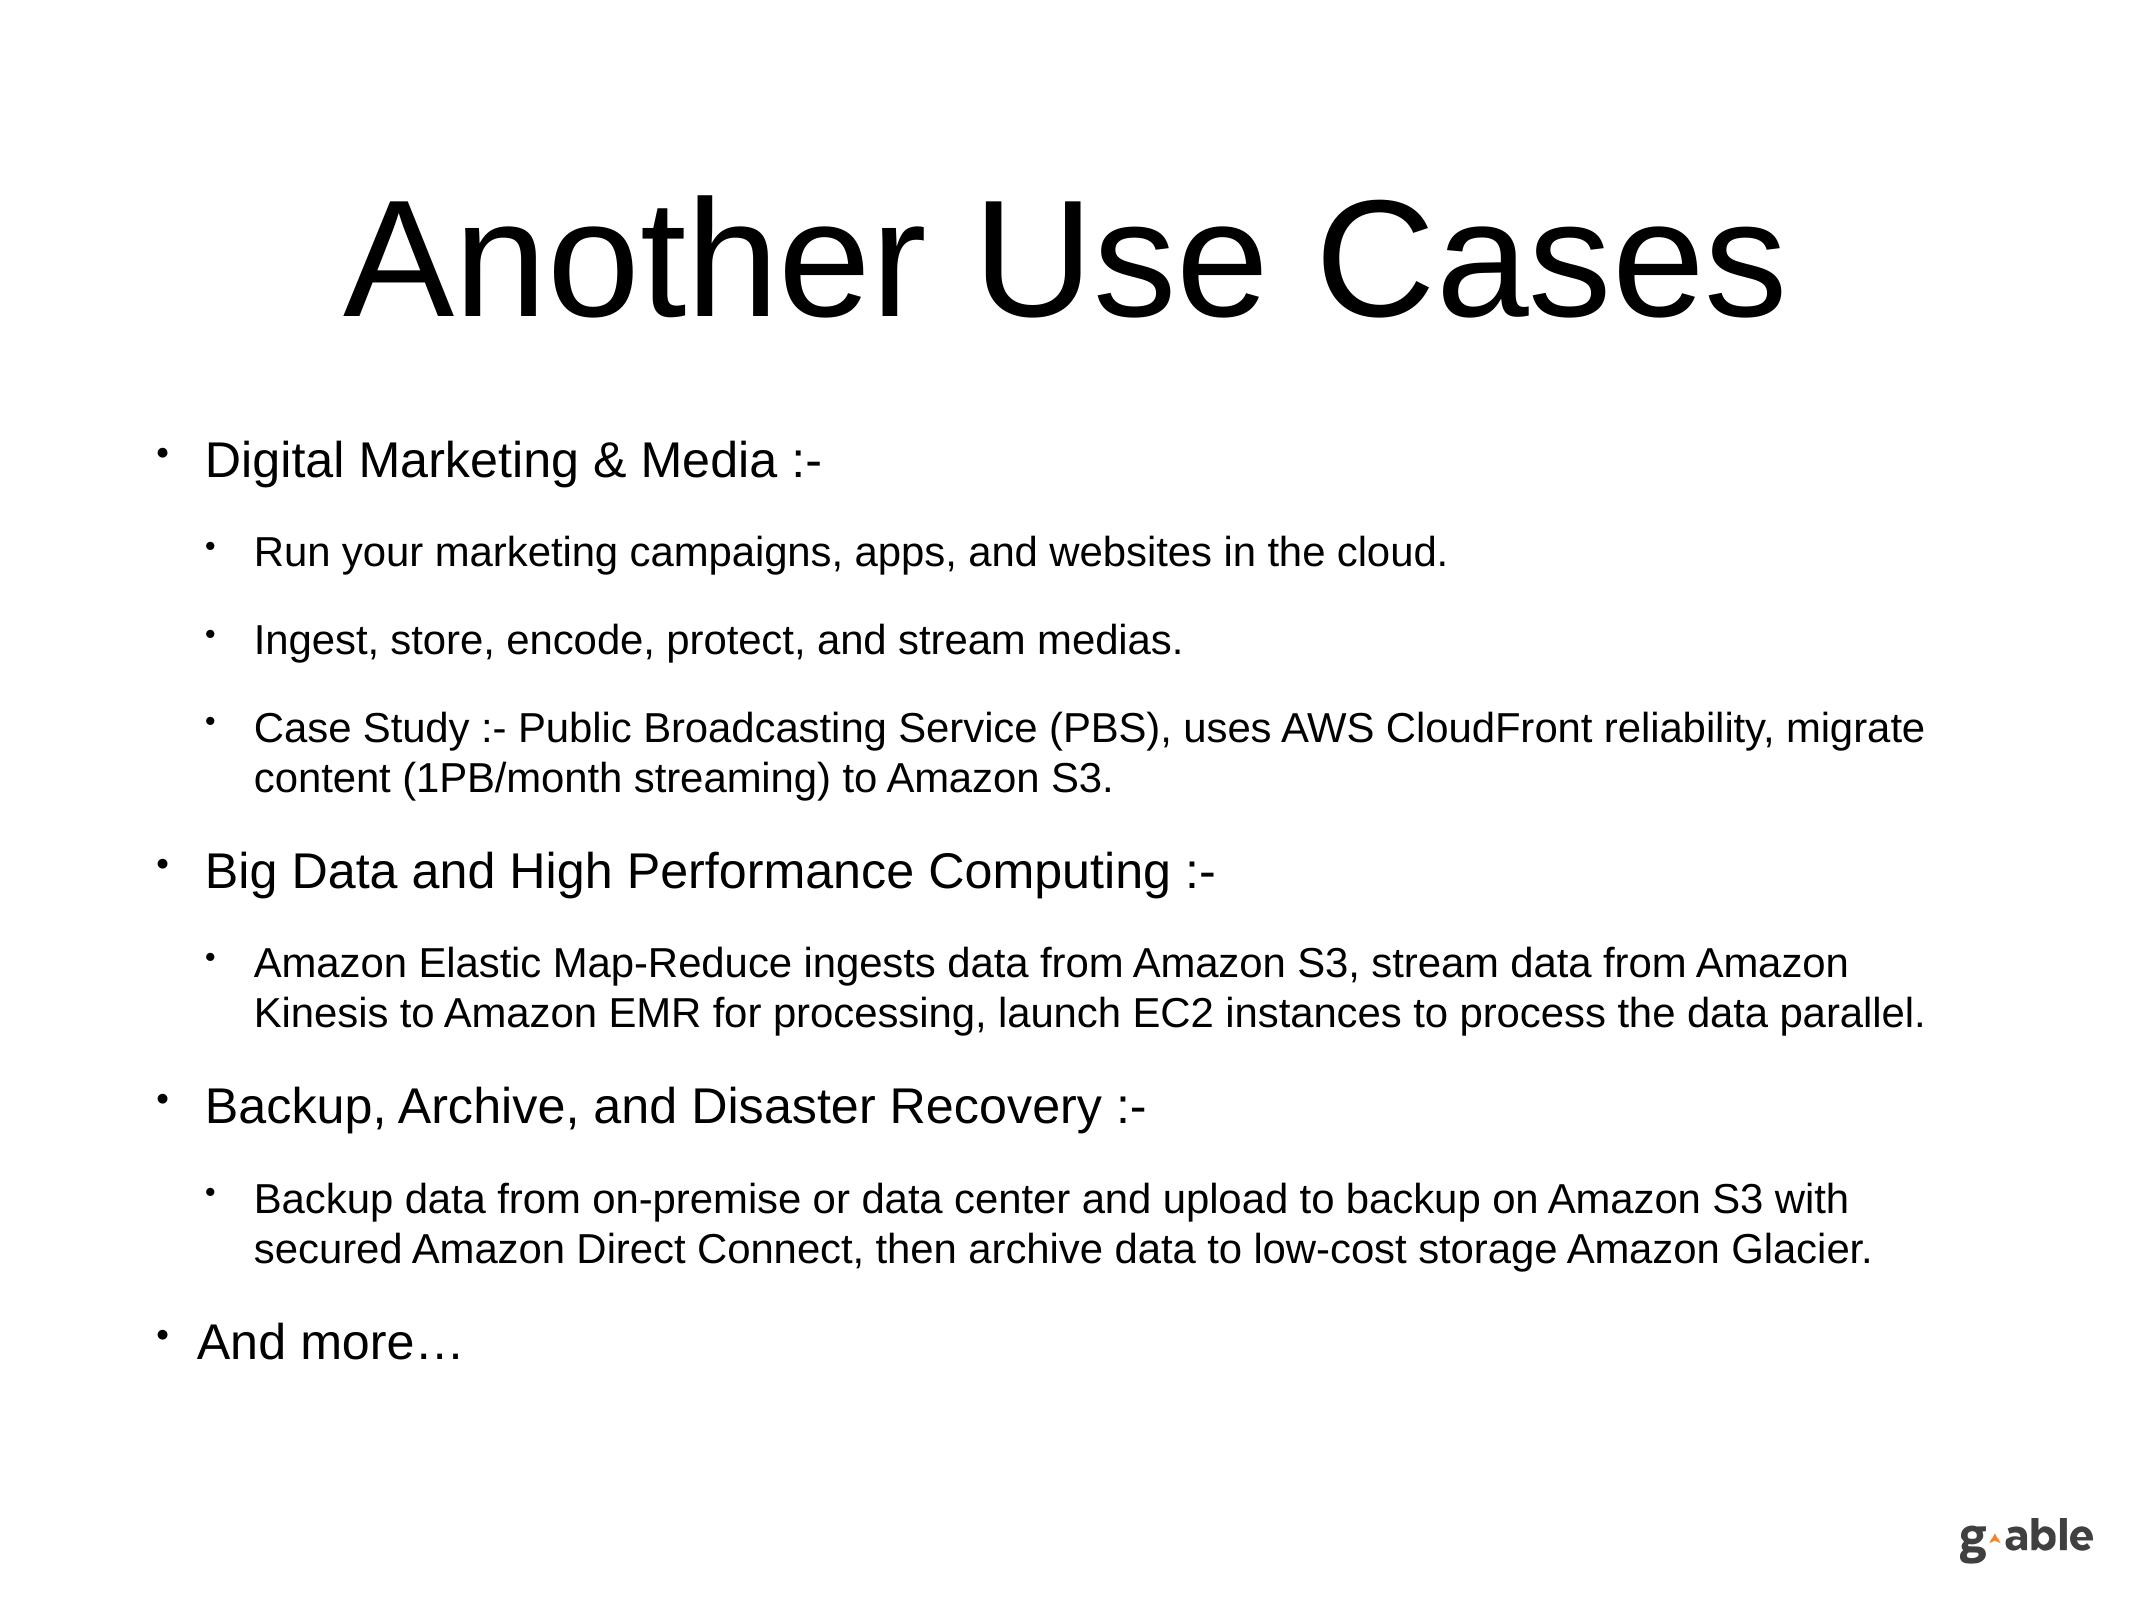

# Another Use Cases
Digital Marketing & Media :-
Run your marketing campaigns, apps, and websites in the cloud.
Ingest, store, encode, protect, and stream medias.
Case Study :- Public Broadcasting Service (PBS), uses AWS CloudFront reliability, migrate content (1PB/month streaming) to Amazon S3.
Big Data and High Performance Computing :-
Amazon Elastic Map-Reduce ingests data from Amazon S3, stream data from Amazon Kinesis to Amazon EMR for processing, launch EC2 instances to process the data parallel.
Backup, Archive, and Disaster Recovery :-
Backup data from on-premise or data center and upload to backup on Amazon S3 with secured Amazon Direct Connect, then archive data to low-cost storage Amazon Glacier.
And more…
16